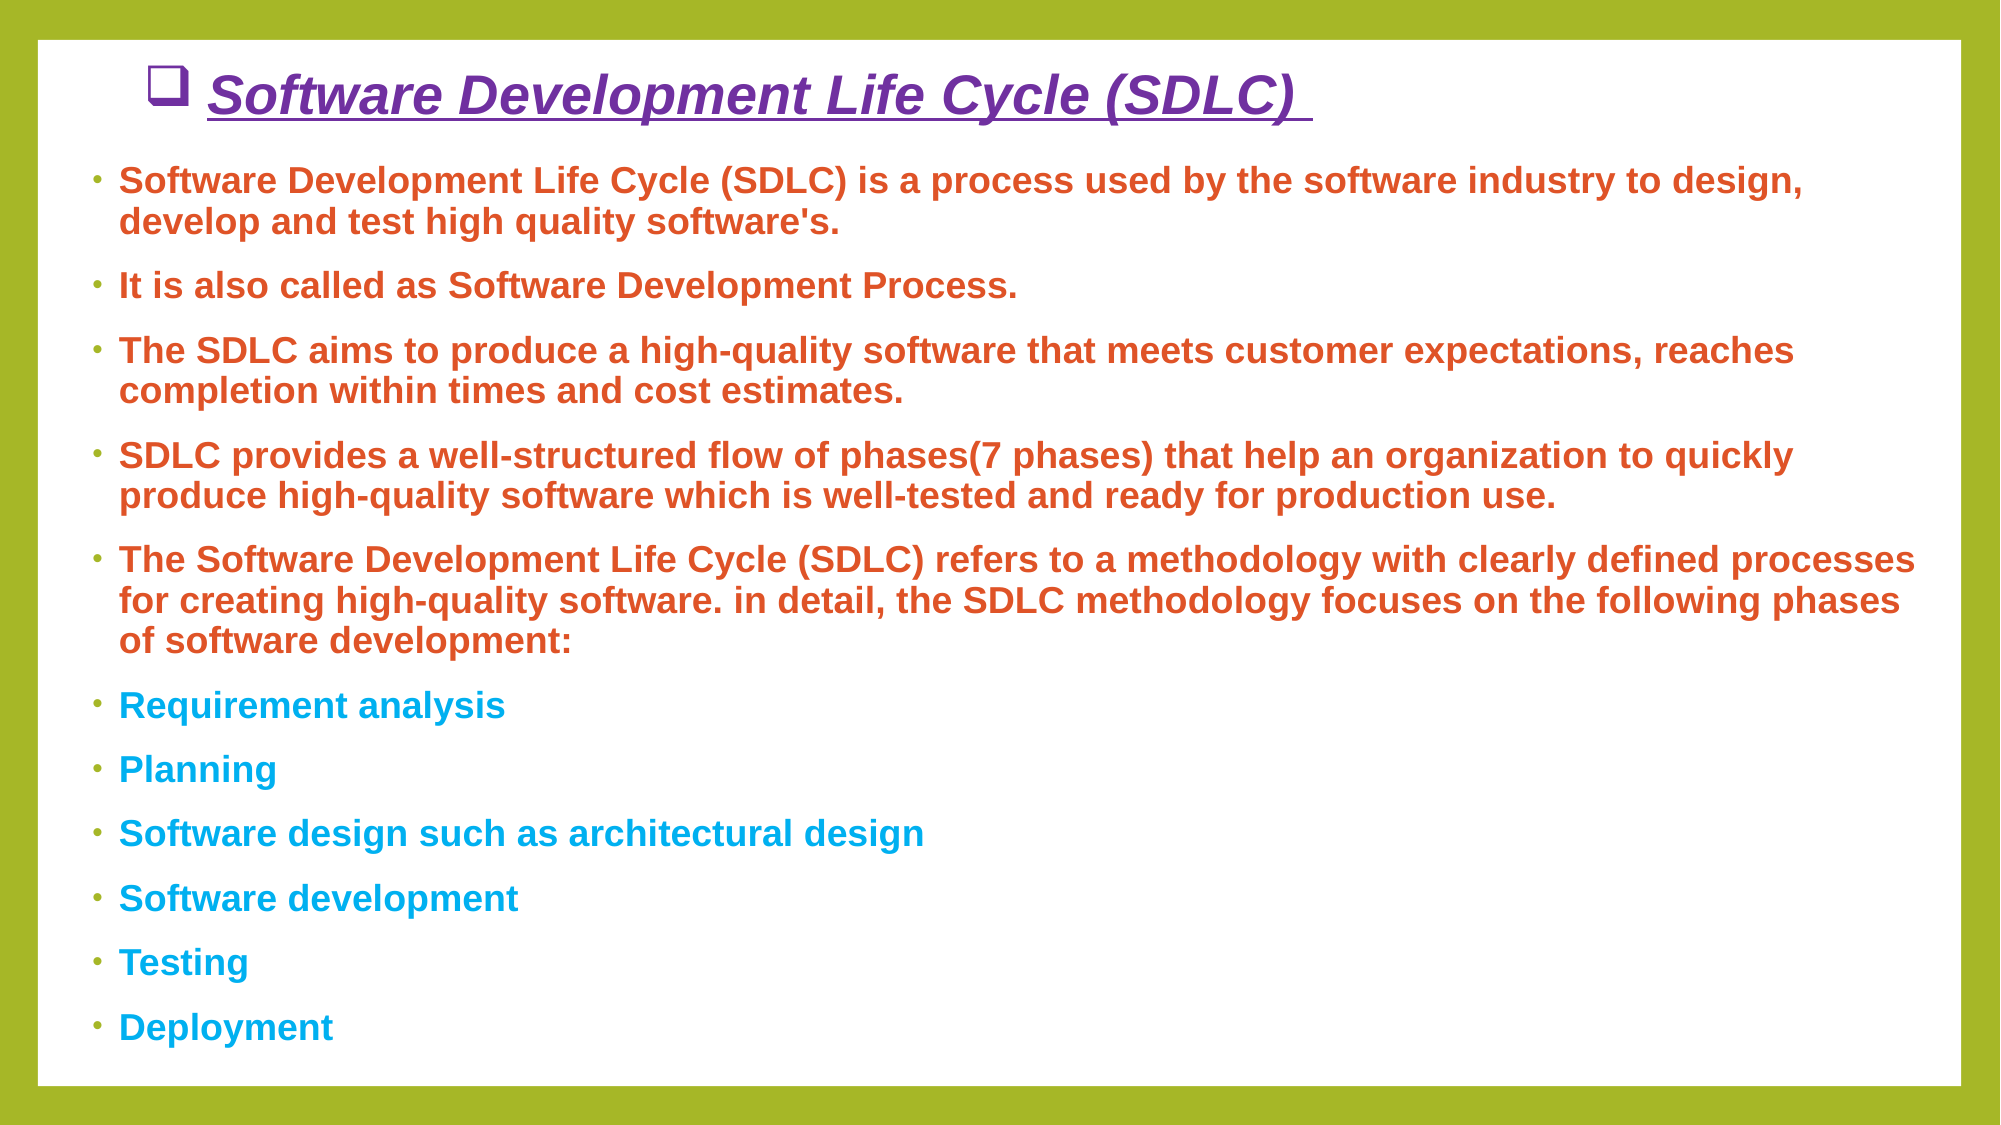

# Software Development Life Cycle (SDLC)
Software Development Life Cycle (SDLC) is a process used by the software industry to design, develop and test high quality software's.
It is also called as Software Development Process.
The SDLC aims to produce a high-quality software that meets customer expectations, reaches completion within times and cost estimates.
SDLC provides a well-structured flow of phases(7 phases) that help an organization to quickly produce high-quality software which is well-tested and ready for production use.
The Software Development Life Cycle (SDLC) refers to a methodology with clearly defined processes for creating high-quality software. in detail, the SDLC methodology focuses on the following phases of software development:
Requirement analysis
Planning
Software design such as architectural design
Software development
Testing
Deployment